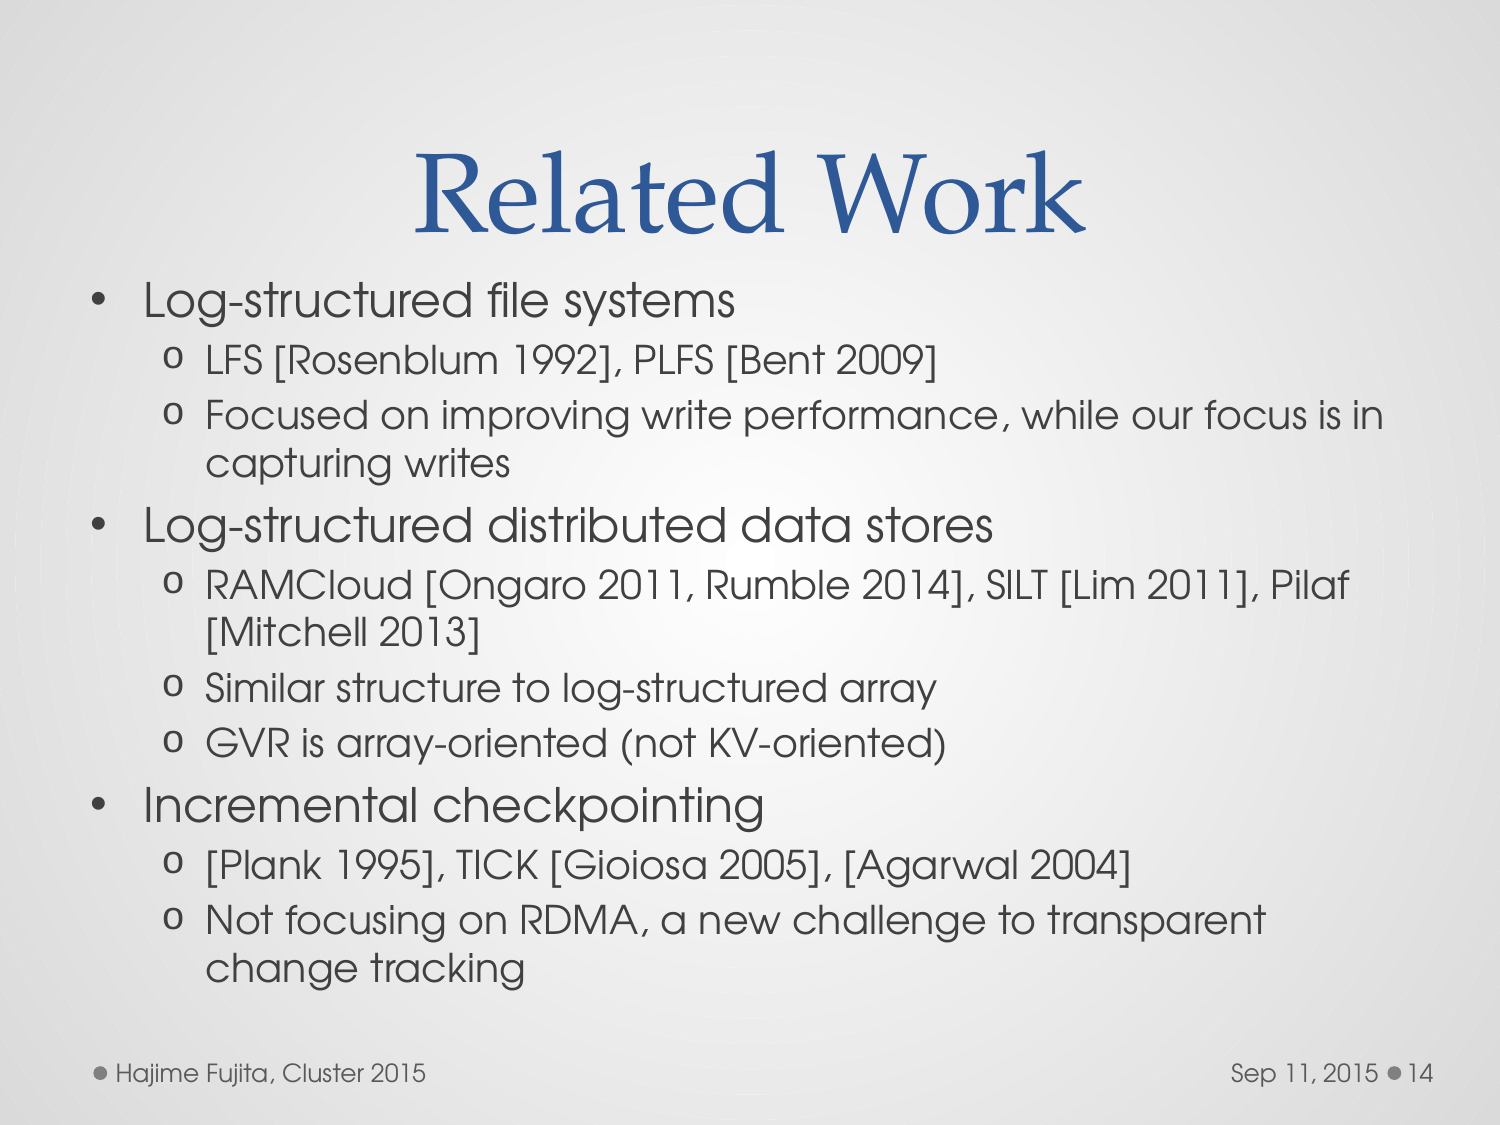

# Related Work
Log-structured file systems
LFS [Rosenblum 1992], PLFS [Bent 2009]
Focused on improving write performance, while our focus is in capturing writes
Log-structured distributed data stores
RAMCloud [Ongaro 2011, Rumble 2014], SILT [Lim 2011], Pilaf [Mitchell 2013]
Similar structure to log-structured array
GVR is array-oriented (not KV-oriented)
Incremental checkpointing
[Plank 1995], TICK [Gioiosa 2005], [Agarwal 2004]
Not focusing on RDMA, a new challenge to transparent change tracking
Hajime Fujita, Cluster 2015
Sep 11, 2015
14